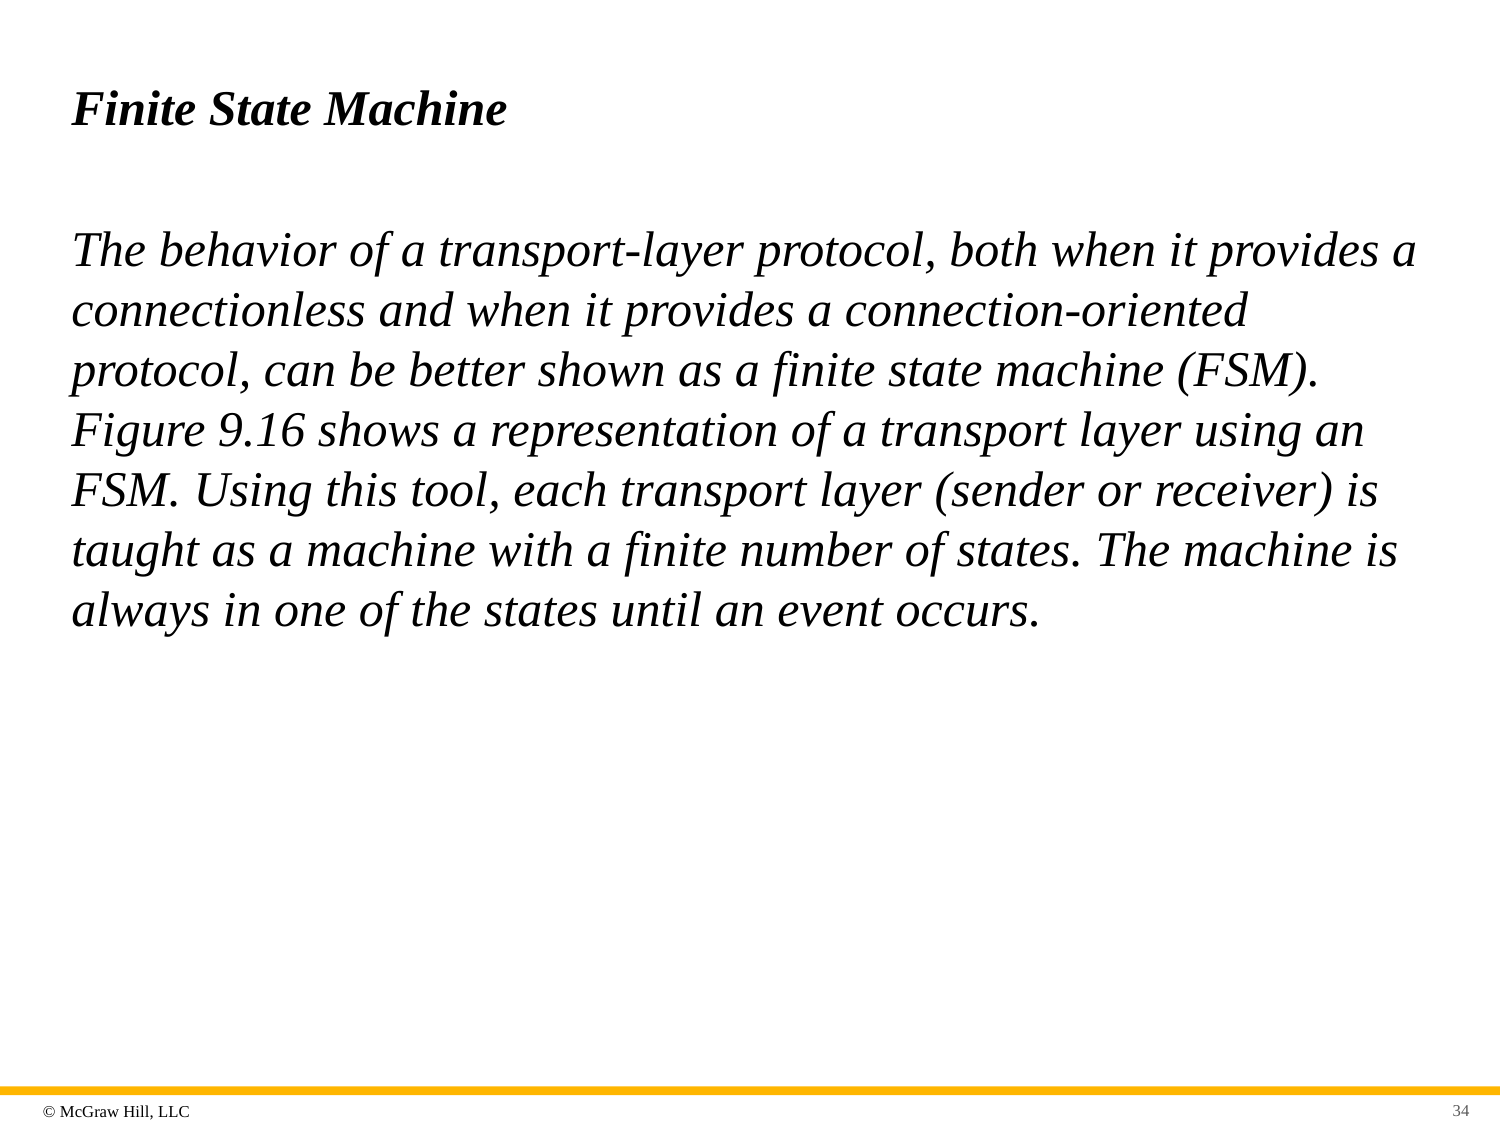

# Finite State Machine
The behavior of a transport-layer protocol, both when it provides a connectionless and when it provides a connection-oriented protocol, can be better shown as a finite state machine (FSM). Figure 9.16 shows a representation of a transport layer using an FSM. Using this tool, each transport layer (sender or receiver) is taught as a machine with a finite number of states. The machine is always in one of the states until an event occurs.
34